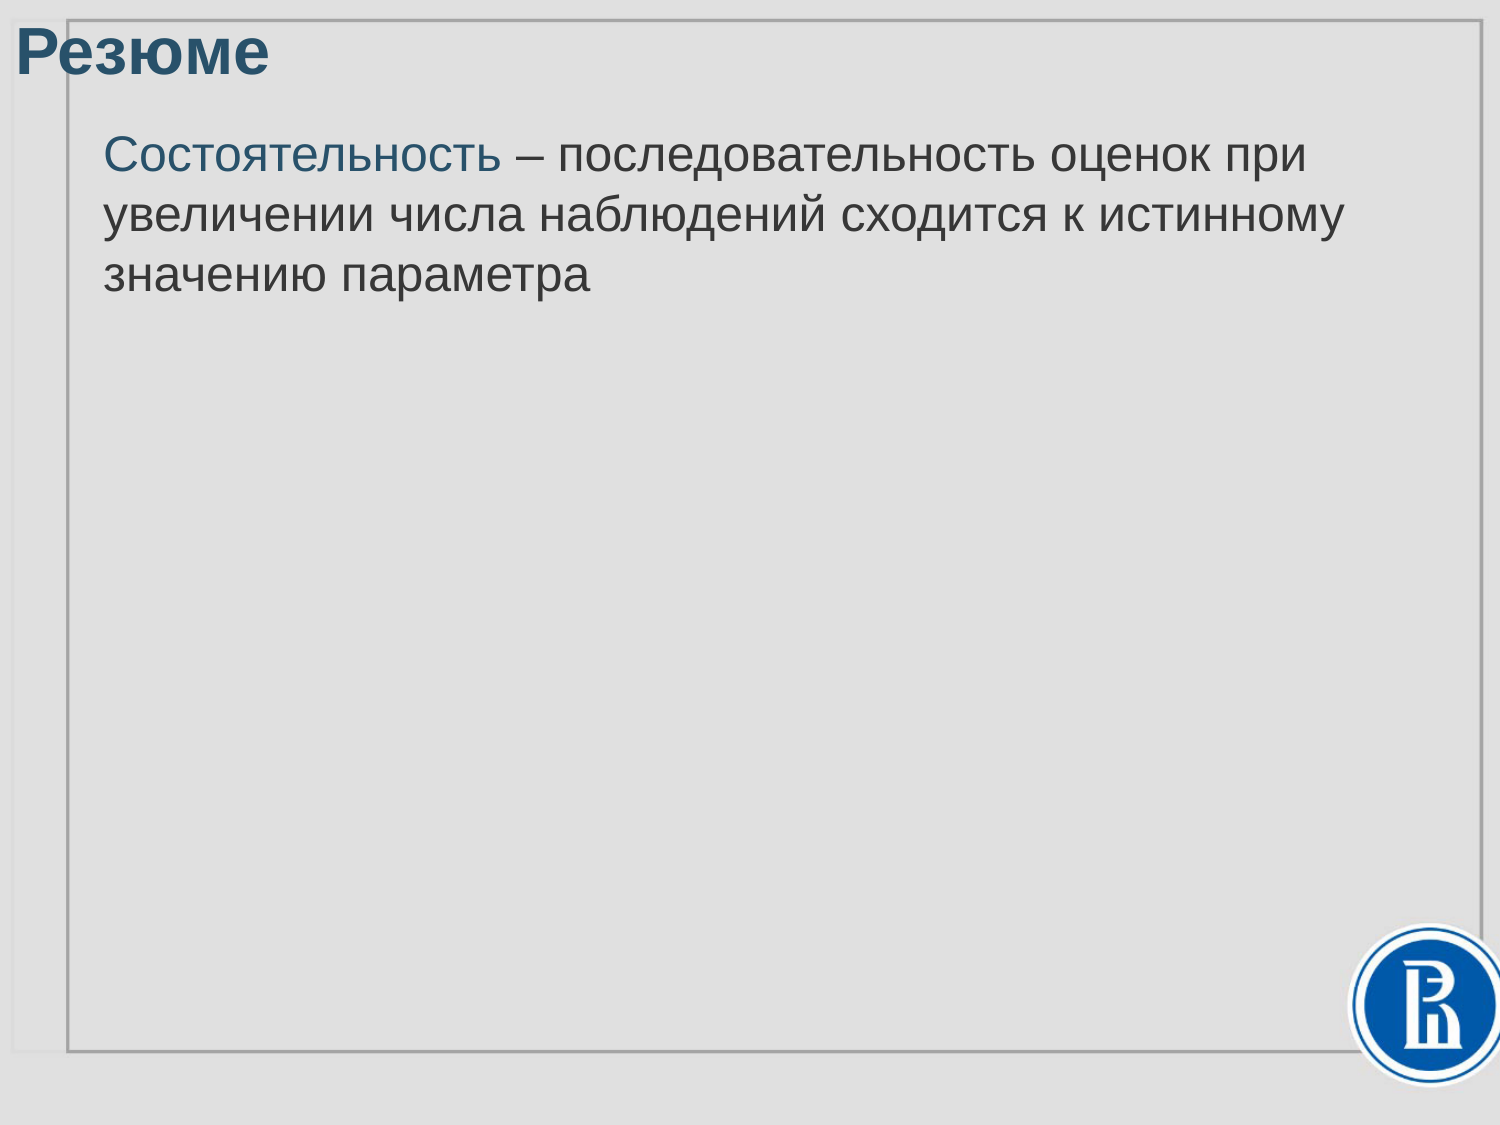

Резюме
Состоятельность – последовательность оценок при увеличении числа наблюдений сходится к истинному значению параметра